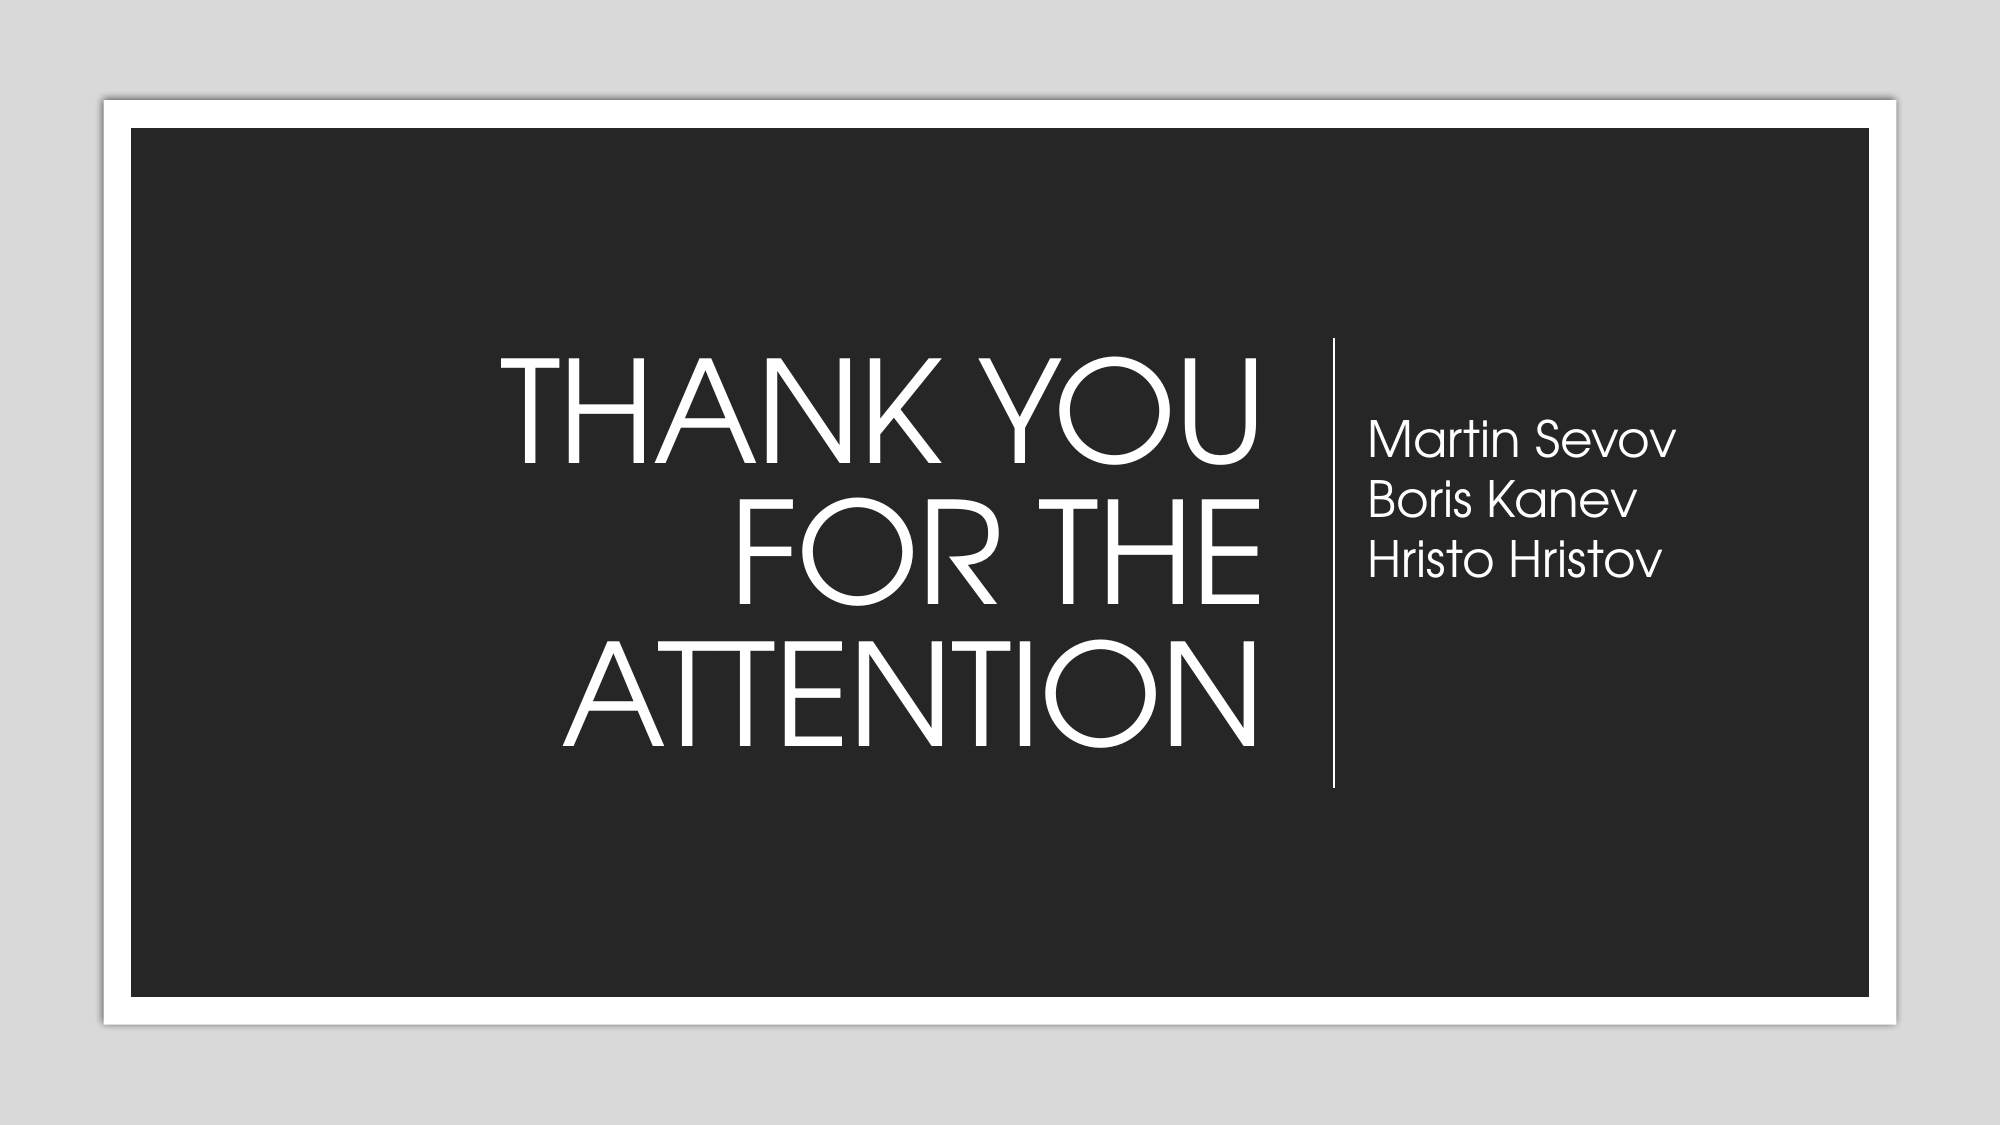

# Thank you for the attention

Martin Sevov
Boris Kanev
Hristo Hristov